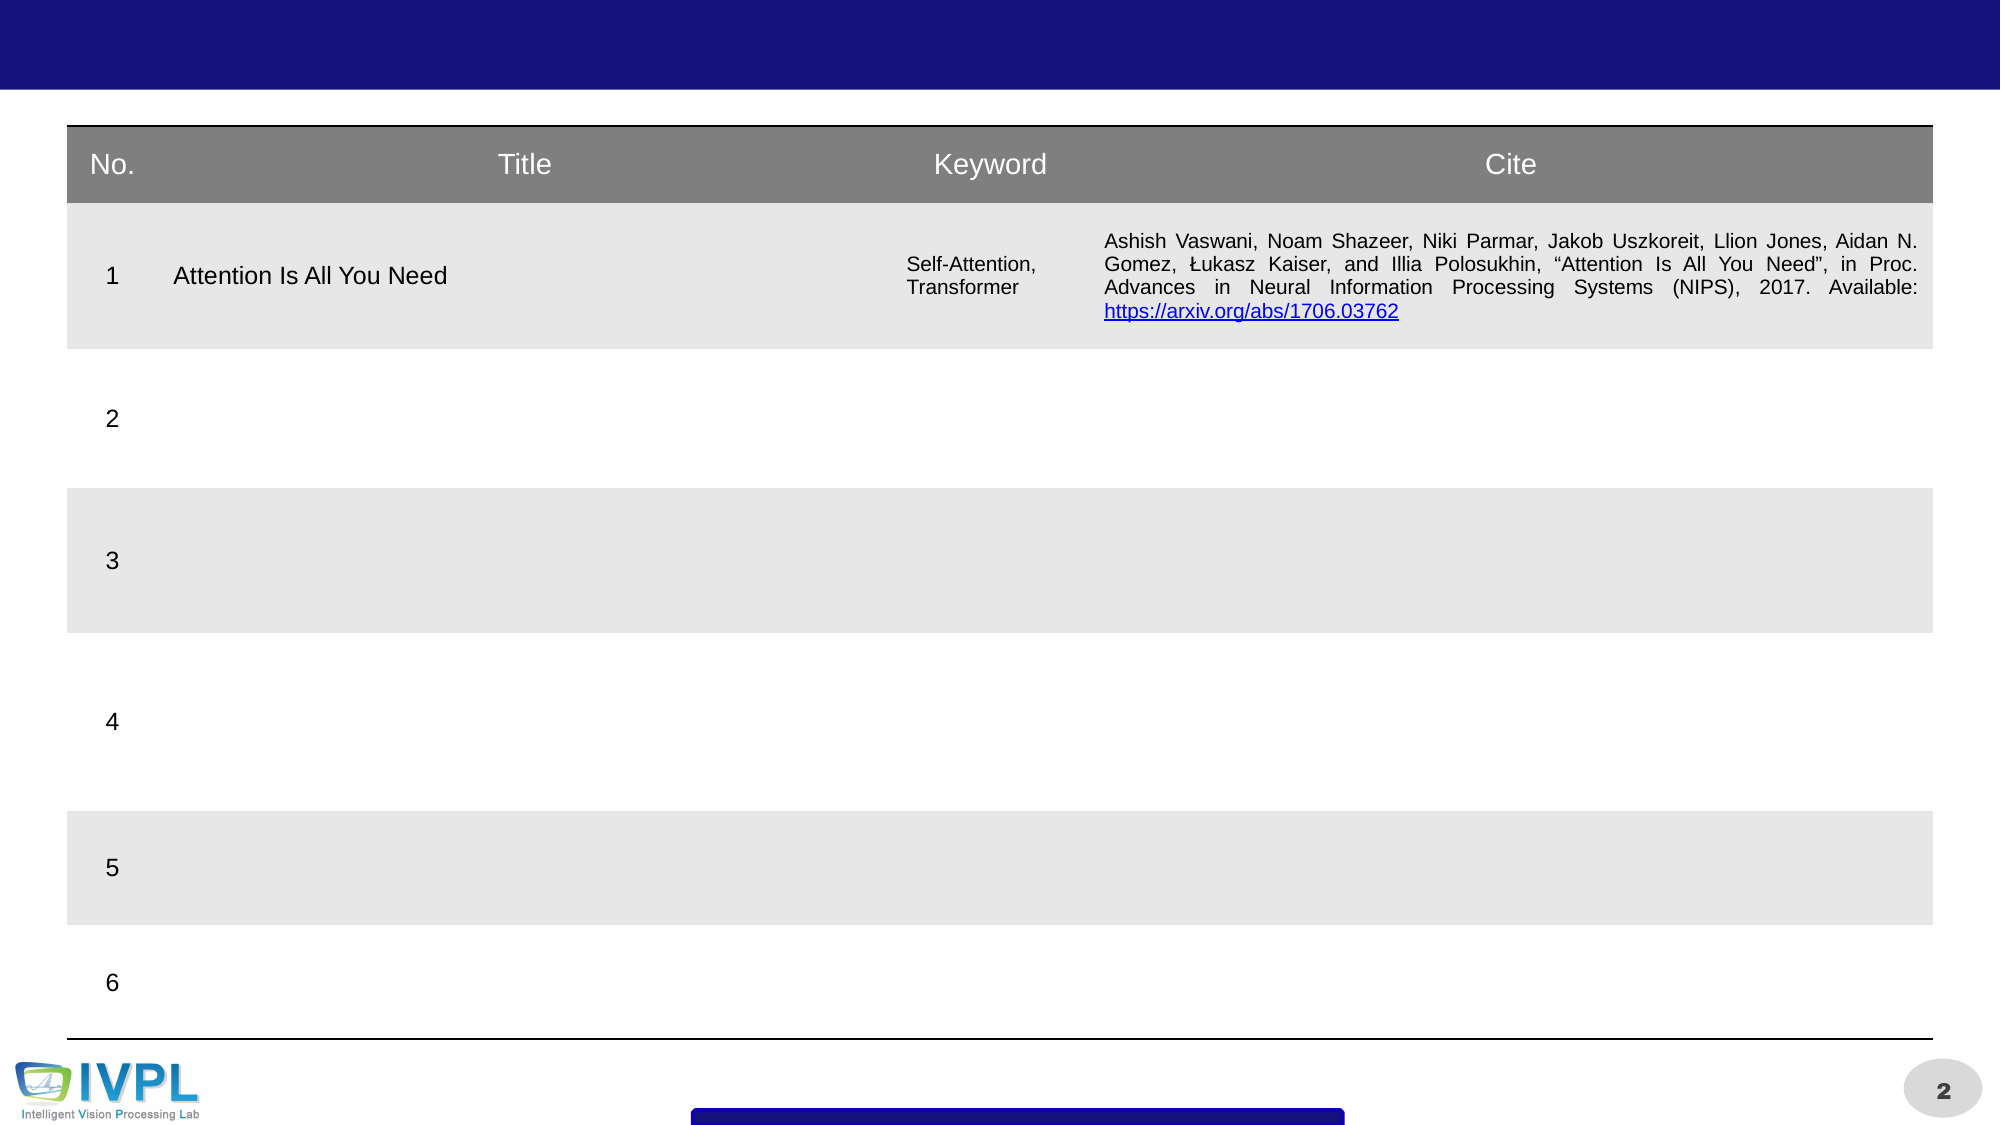

| No. | Title | Keyword | Cite |
| --- | --- | --- | --- |
| 1 | Attention Is All You Need | Self-Attention, Transformer | Ashish Vaswani, Noam Shazeer, Niki Parmar, Jakob Uszkoreit, Llion Jones, Aidan N. Gomez, Łukasz Kaiser, and Illia Polosukhin, “Attention Is All You Need”, in Proc. Advances in Neural Information Processing Systems (NIPS), 2017. Available: https://arxiv.org/abs/1706.03762 |
| 2 |  |  |  |
| 3 |  |  |  |
| 4 |  |  |  |
| 5 |  |  |  |
| 6 |  |  |  |